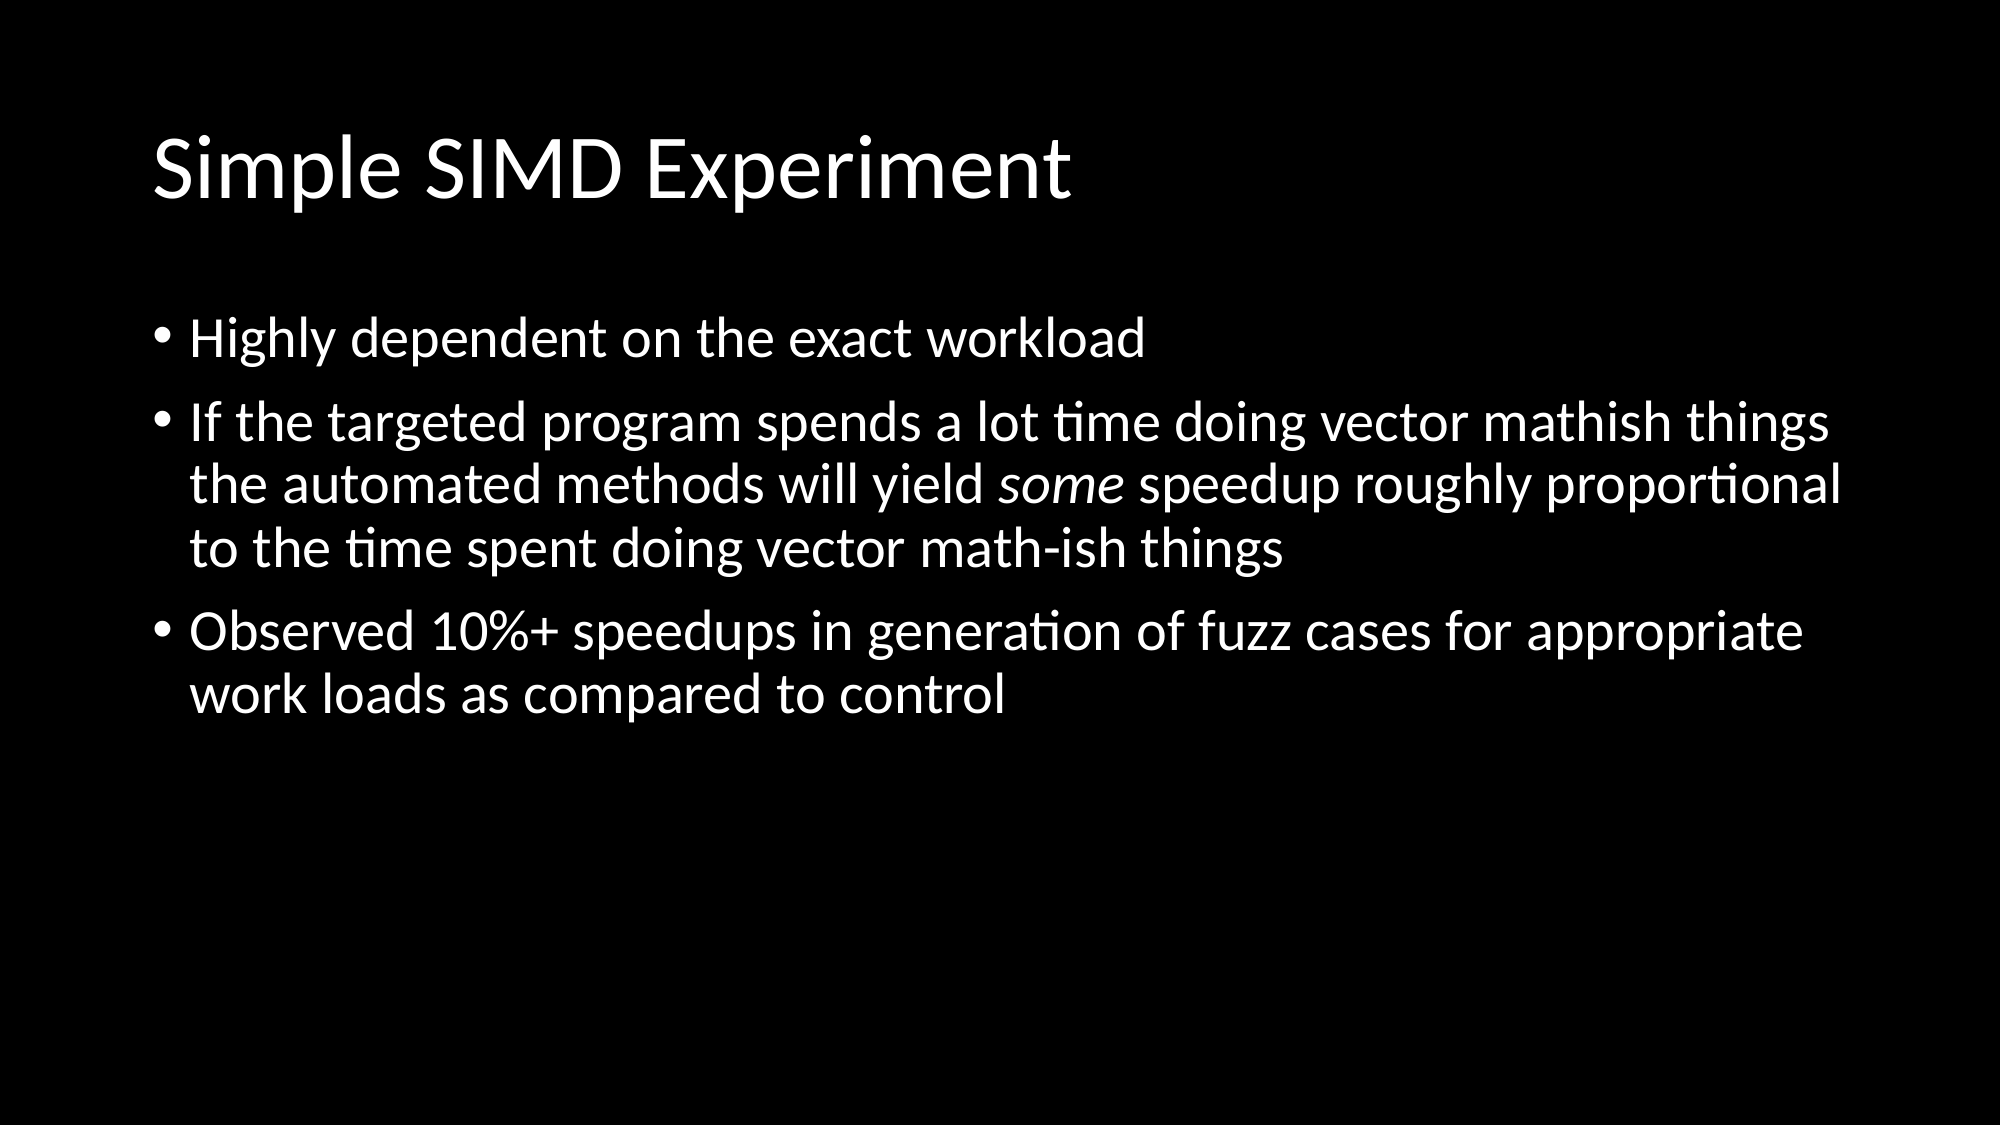

# Simple SIMD Experiment
Highly dependent on the exact workload
If the targeted program spends a lot time doing vector mathish things the automated methods will yield some speedup roughly proportional to the time spent doing vector math-ish things
Observed 10%+ speedups in generation of fuzz cases for appropriate work loads as compared to control